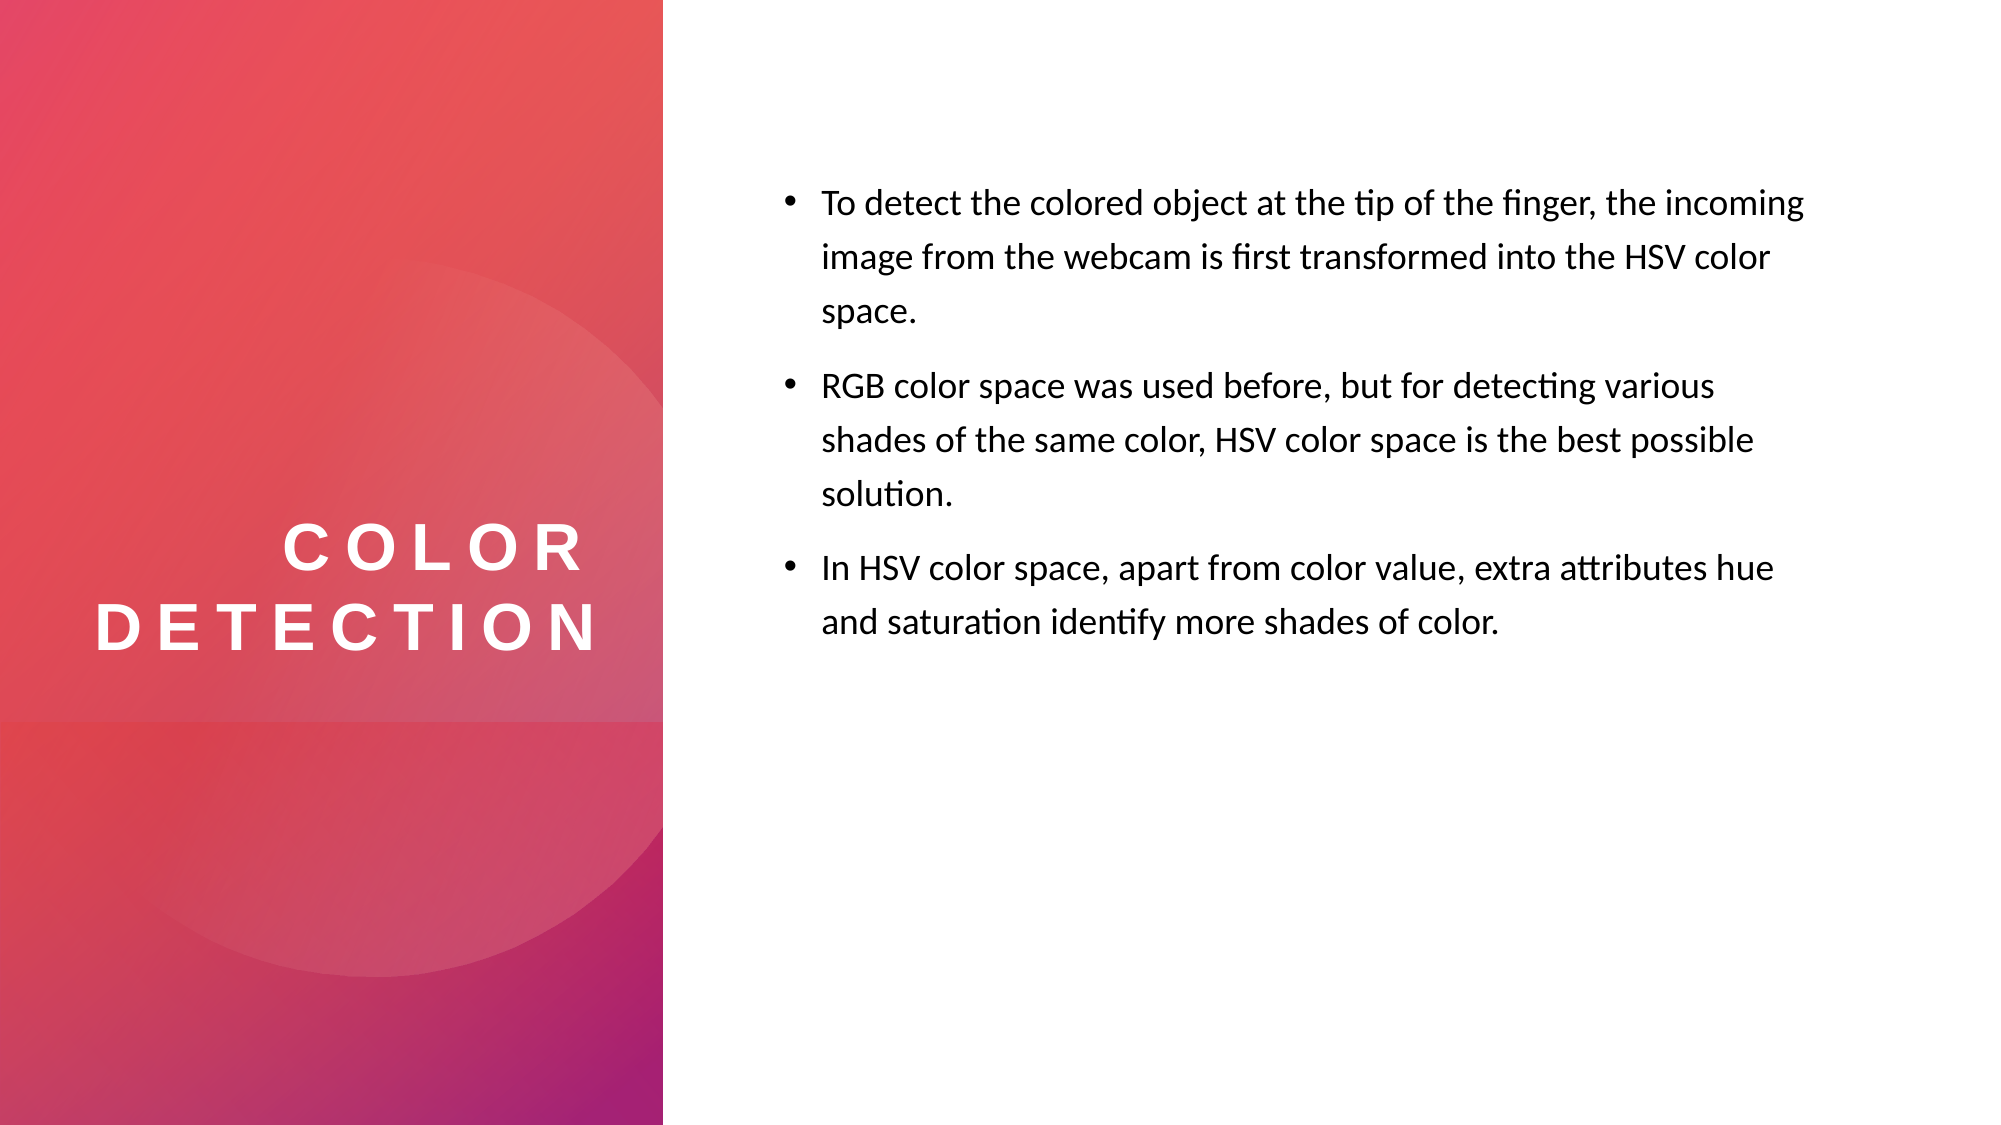

# Color Detection
To detect the colored object at the tip of the finger, the incoming image from the webcam is first transformed into the HSV color space.
RGB color space was used before, but for detecting various shades of the same color, HSV color space is the best possible solution.
In HSV color space, apart from color value, extra attributes hue and saturation identify more shades of color.